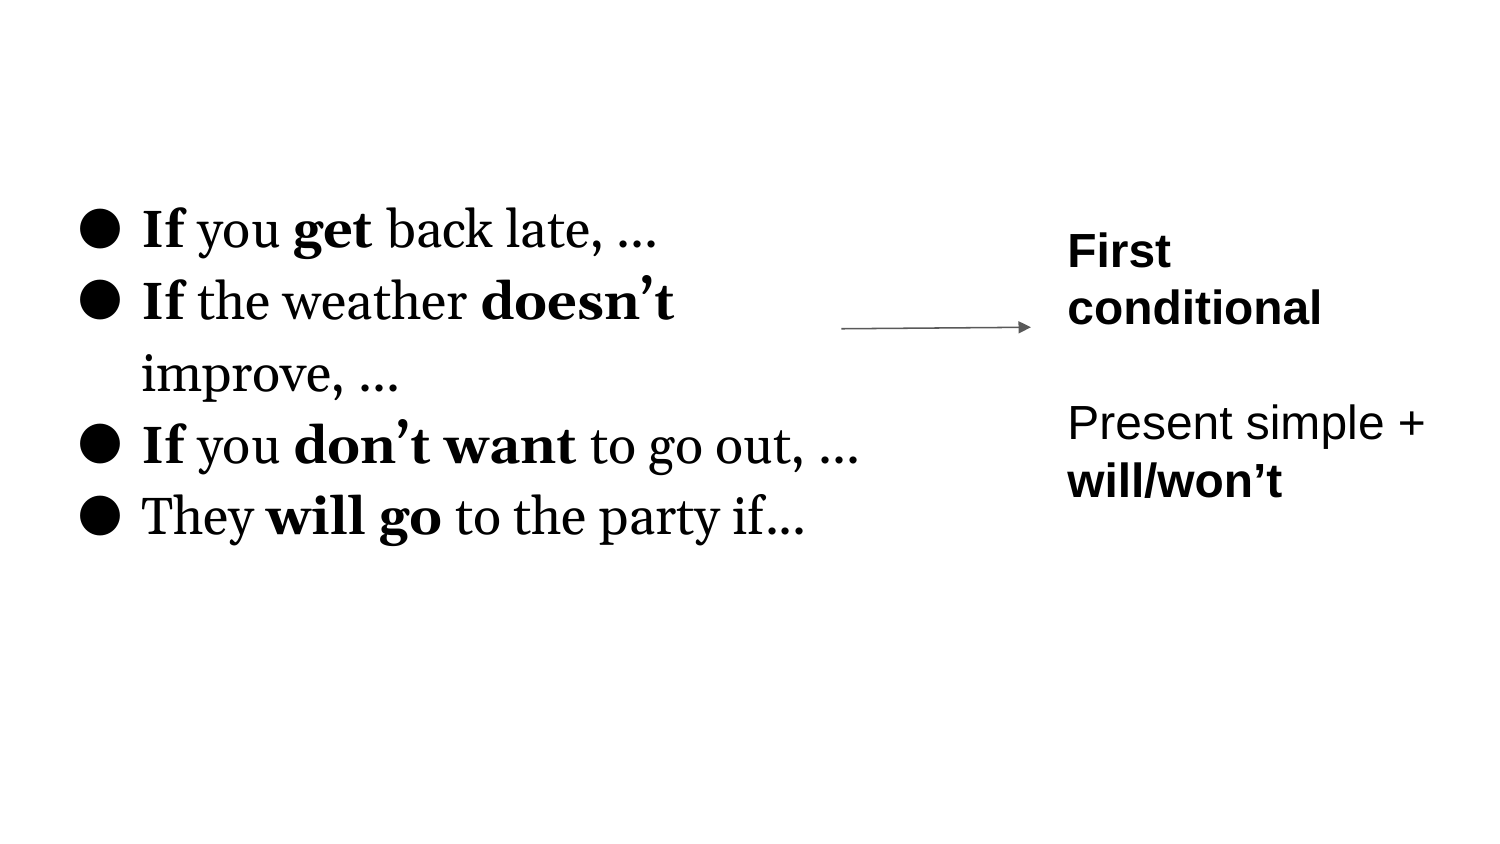

First conditional

Present simple + will/won’t
# If you get back late, ...
If the weather doesn’t improve, ...
If you don’t want to go out, ...
They will go to the party if...